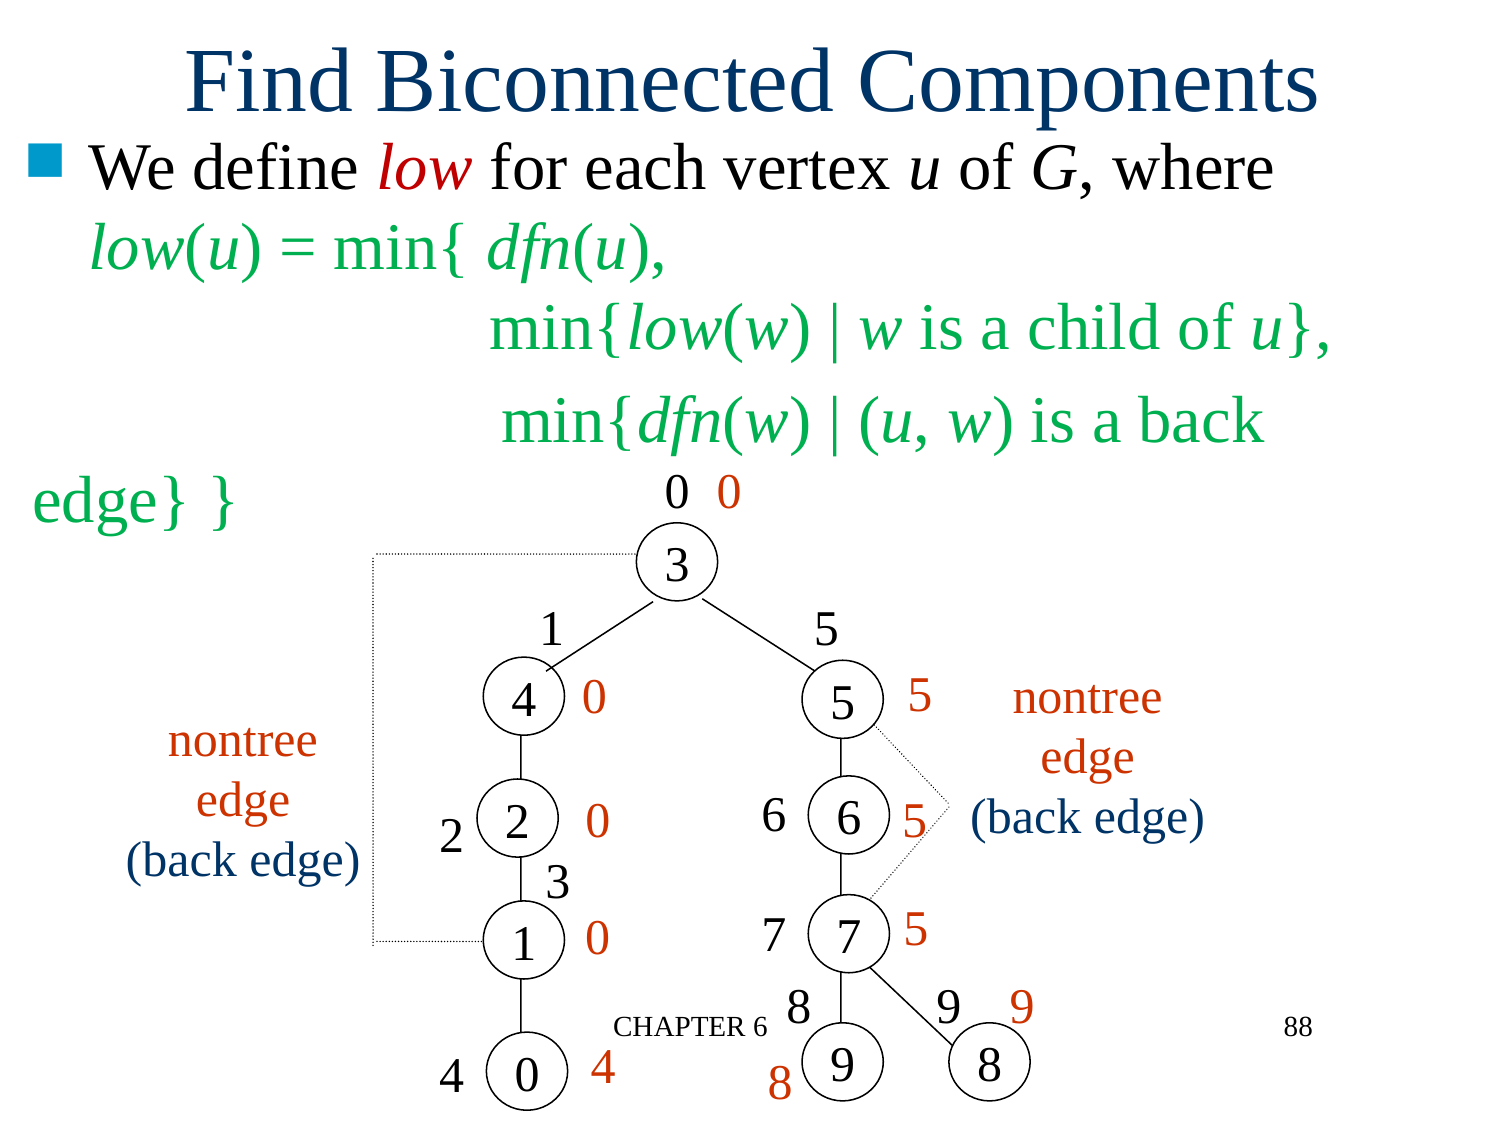

Find Biconnected Components
We define low for each vertex u of G, where
low(u) = min{ dfn(u),
                        min{low(w) | w is a child of u},
                            min{dfn(w) | (u, w) is a back edge} }

0
3

1                    5

nontree
edge
(back edge)
4
5

6

7
6
2
2

4

3
7
1

  8          9
9
8
0
nontree
edge
(back edge)
0
5
0
0
5
5
0
9
4
8
CHAPTER 6
88